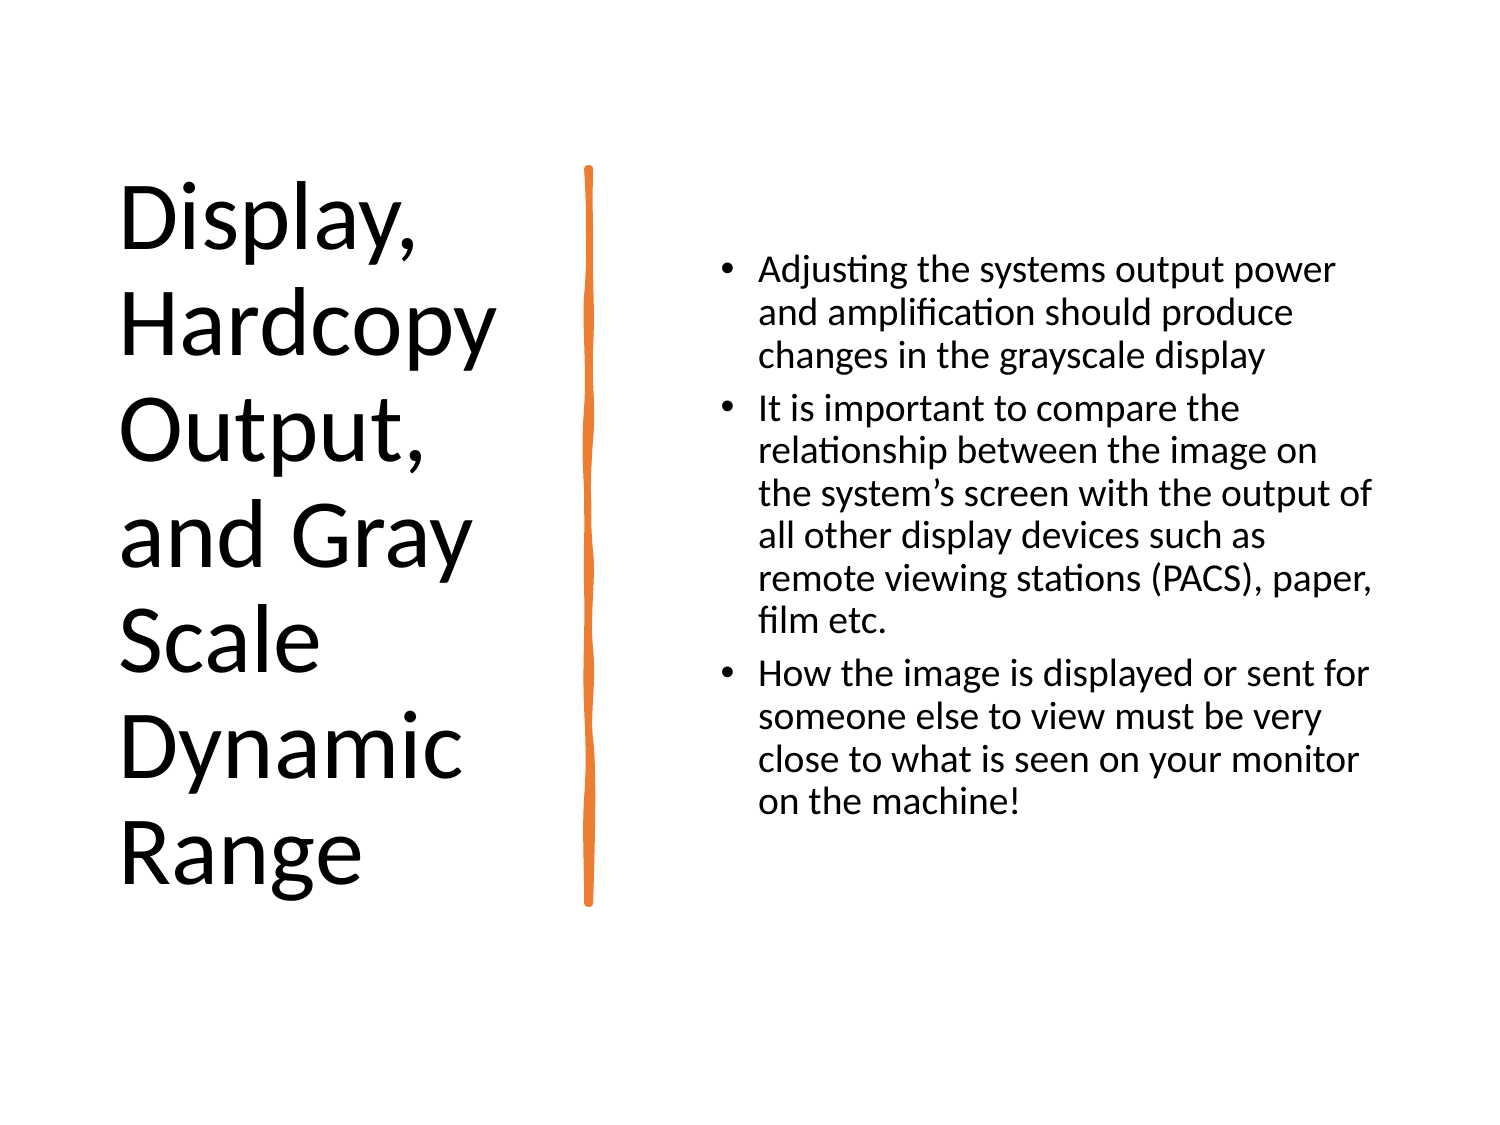

# Display, Hardcopy Output, and Gray Scale Dynamic Range
Adjusting the systems output power and amplification should produce changes in the grayscale display
It is important to compare the relationship between the image on the system’s screen with the output of all other display devices such as remote viewing stations (PACS), paper, film etc.
How the image is displayed or sent for someone else to view must be very close to what is seen on your monitor on the machine!